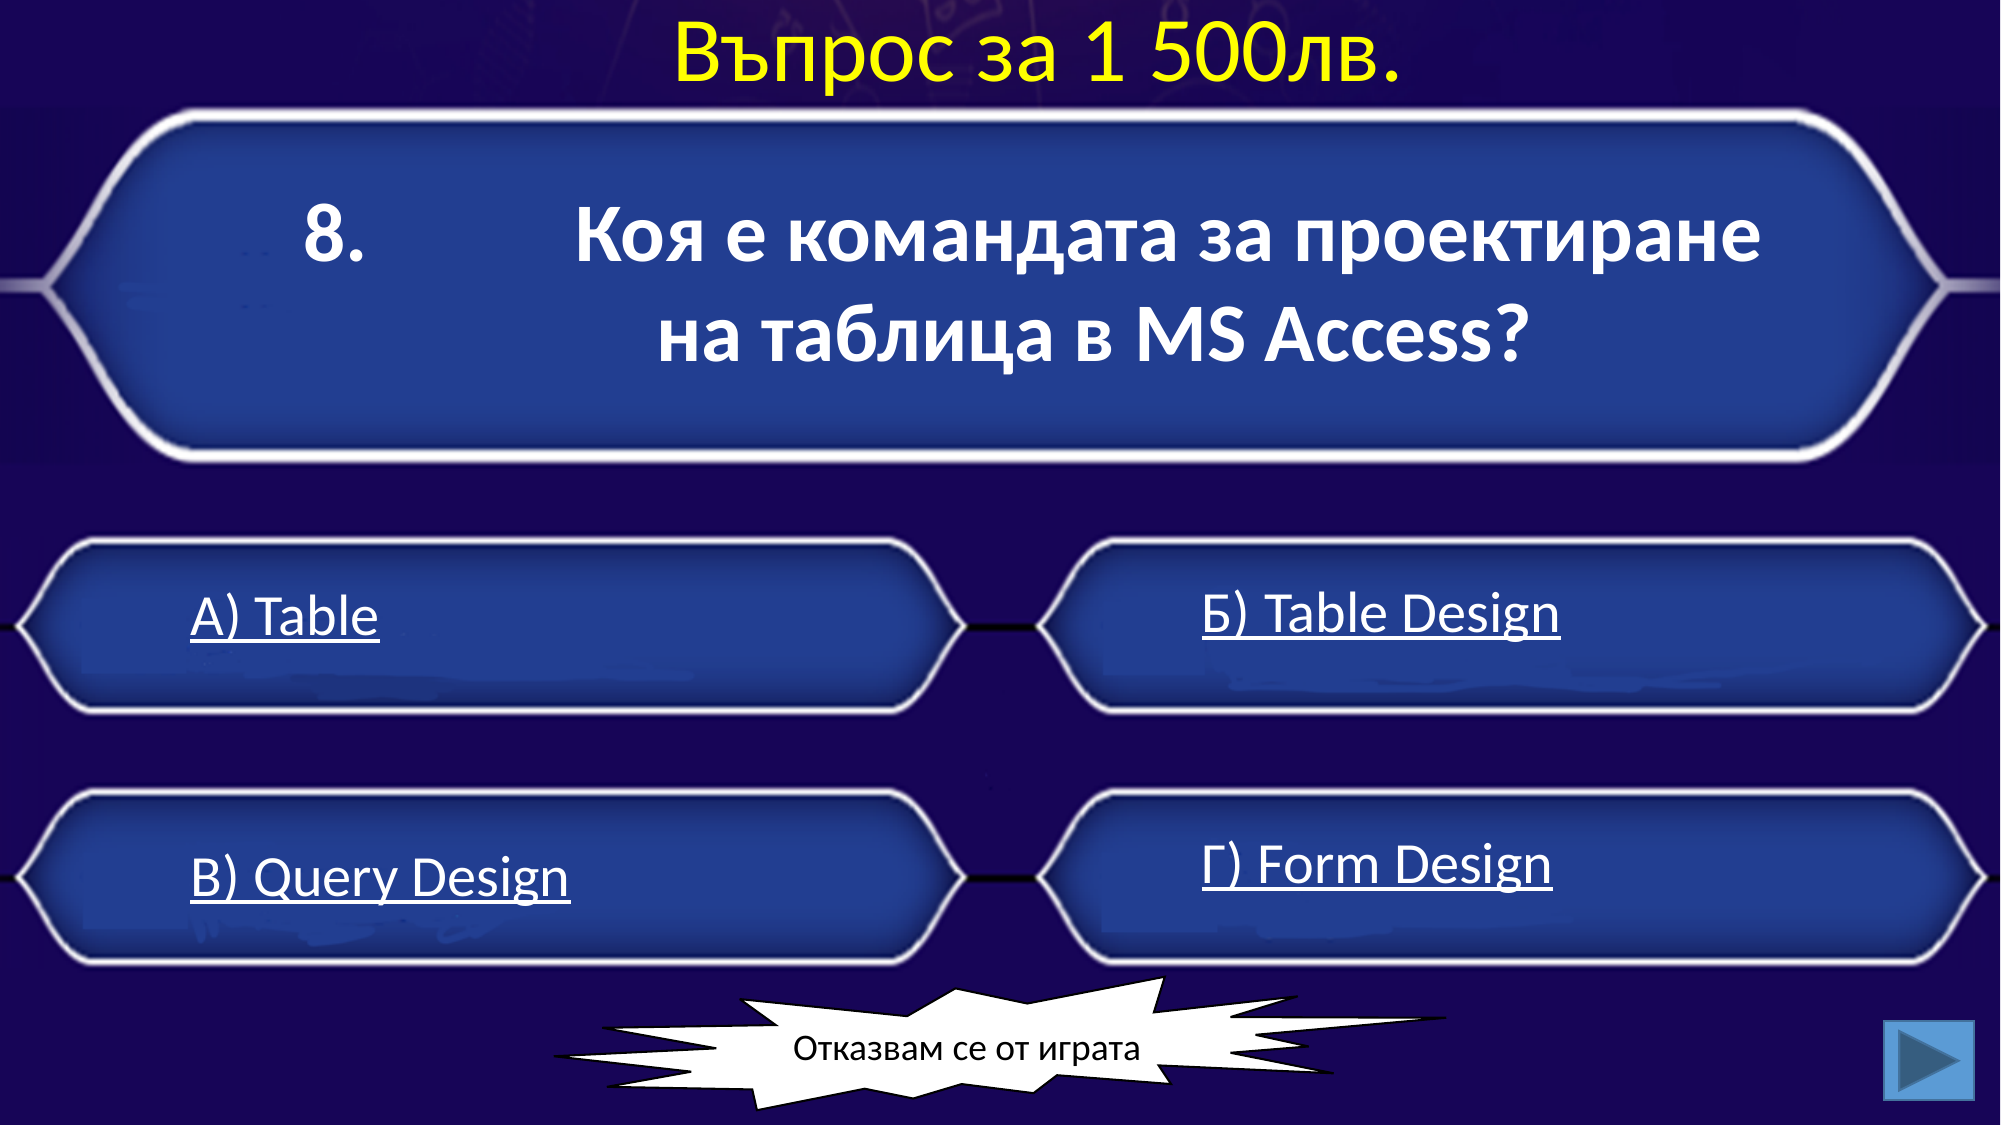

# Въпрос за 1 500лв.
	Коя е командата за проектиране на таблица в MS Access?
Б) Table Design
A) Table
Г) Form Design
В) Query Design
Отказвам се от играта